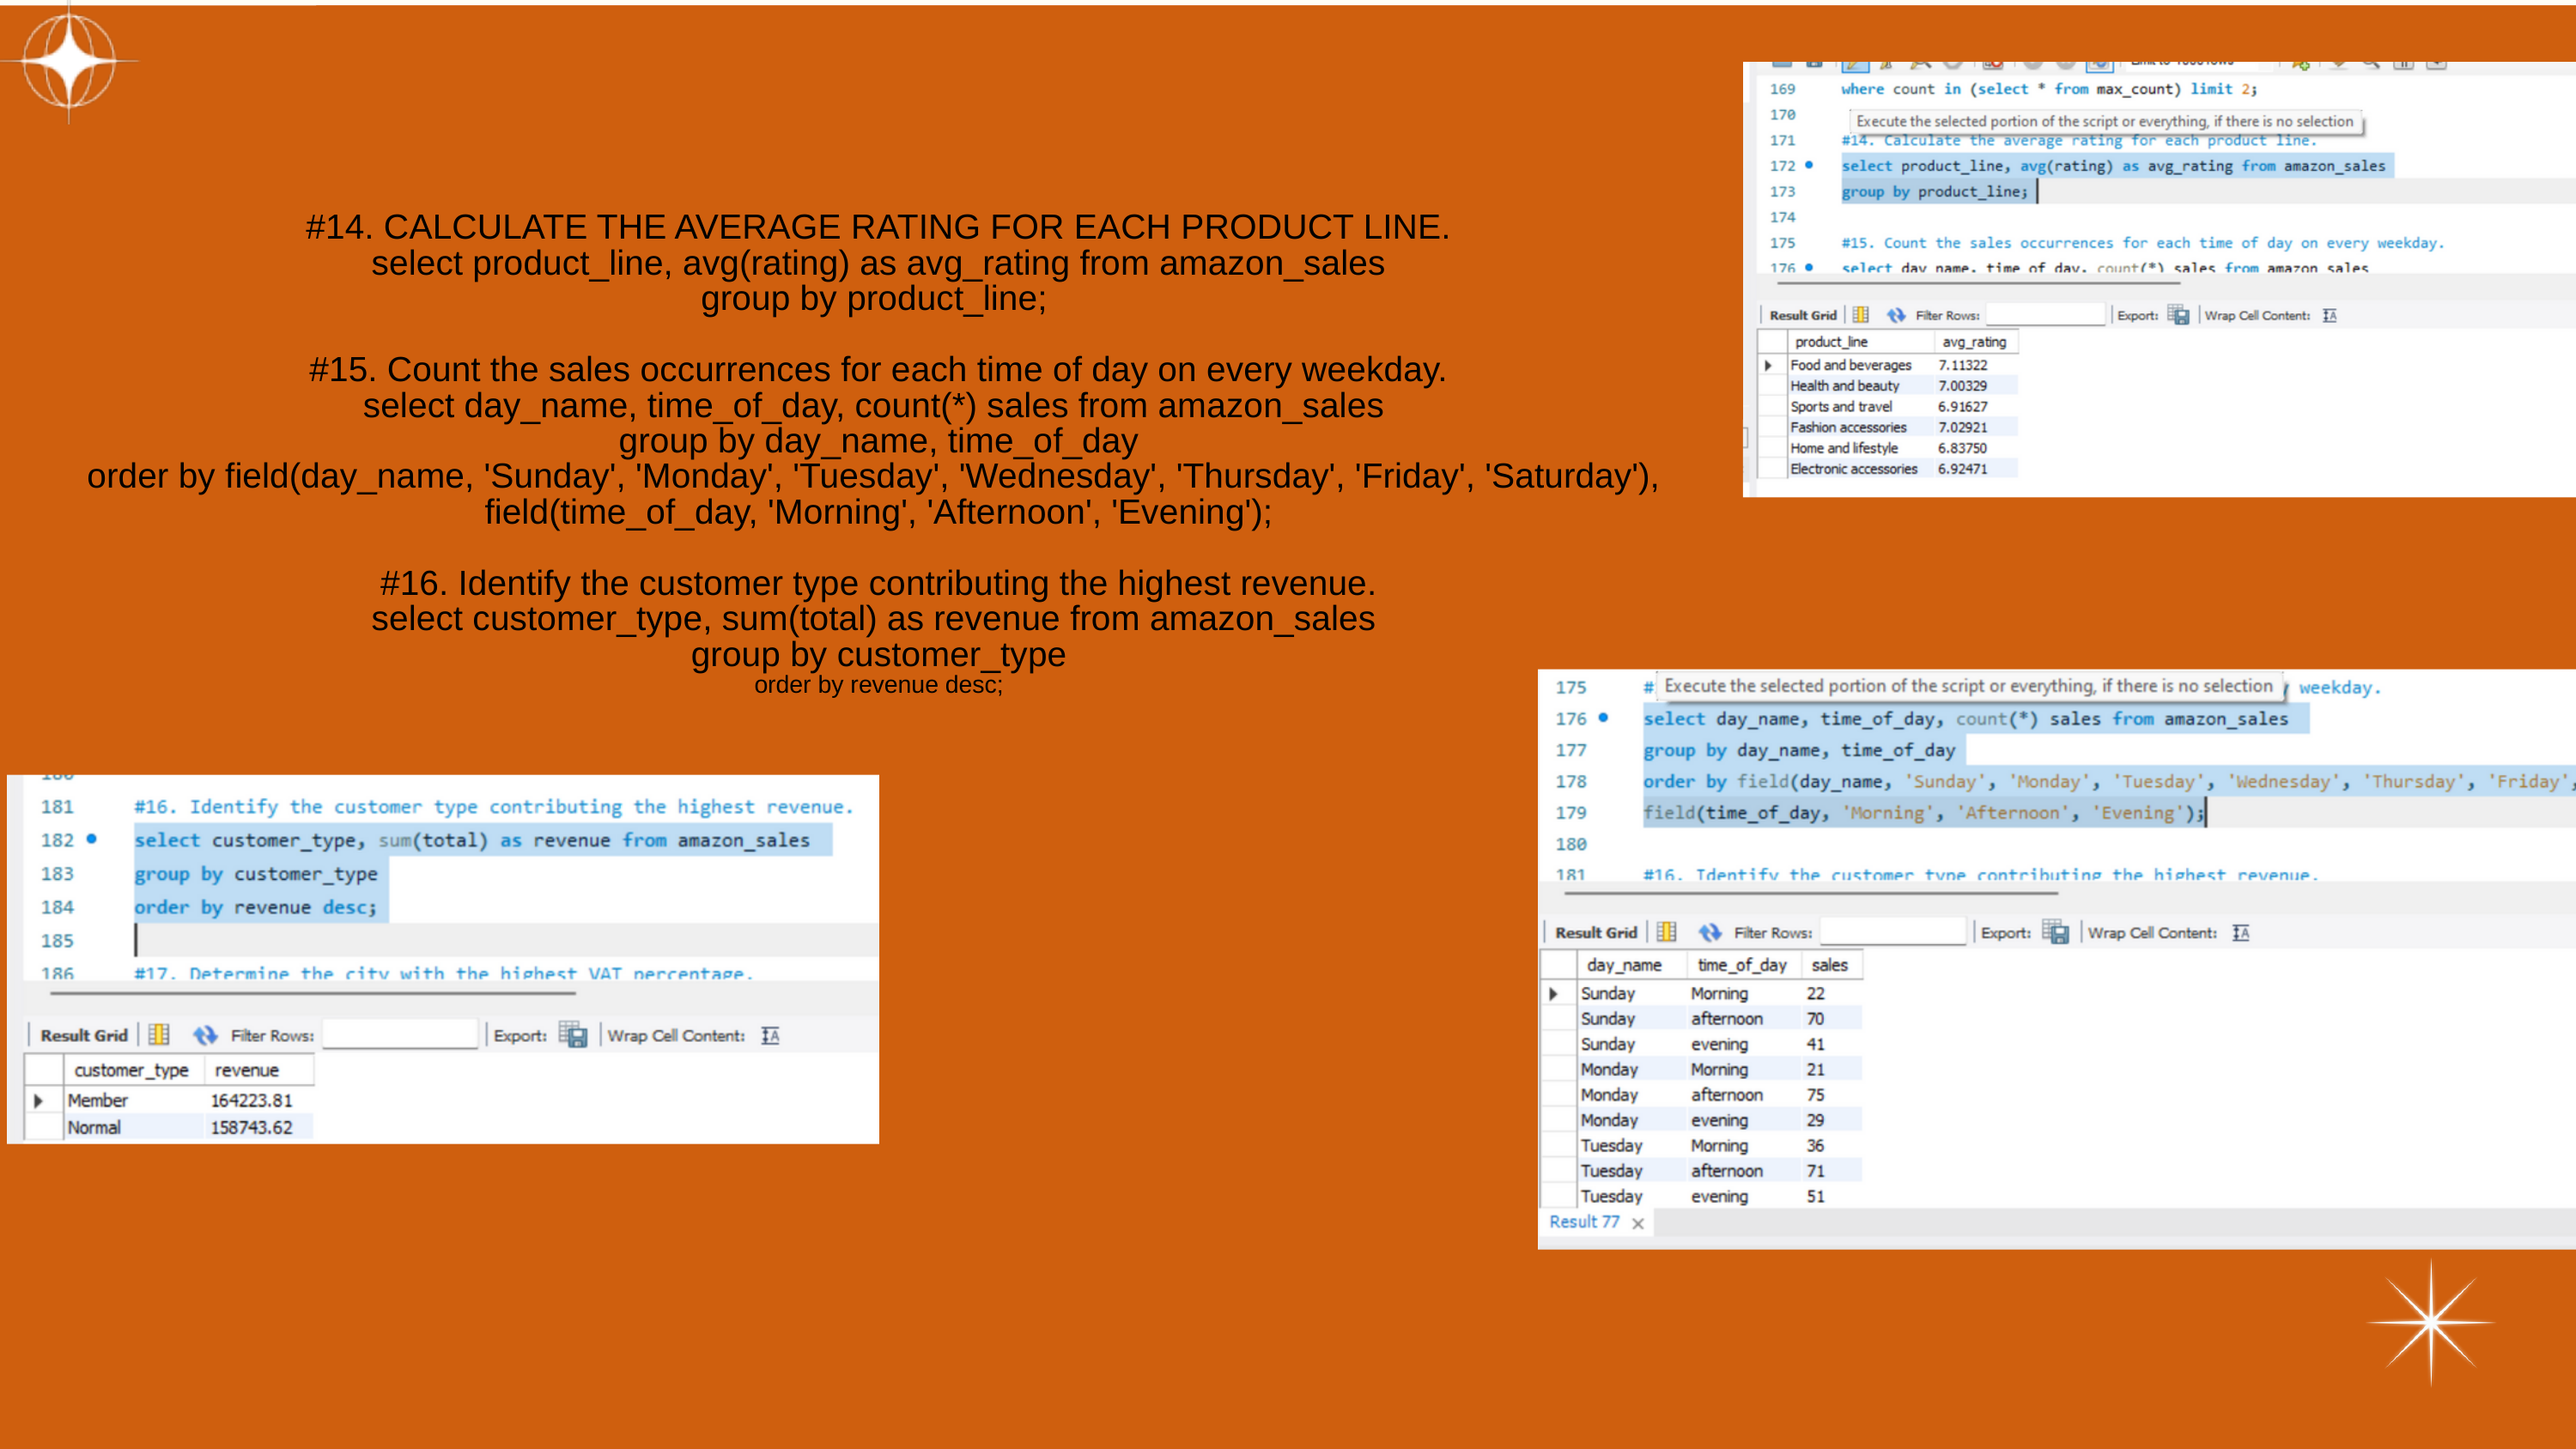

#14. CALCULATE THE AVERAGE RATING FOR EACH PRODUCT LINE.
select product_line, avg(rating) as avg_rating from amazon_sales
group by product_line;

#15. Count the sales occurrences for each time of day on every weekday.
select day_name, time_of_day, count(*) sales from amazon_sales
group by day_name, time_of_day
order by field(day_name, 'Sunday', 'Monday', 'Tuesday', 'Wednesday', 'Thursday', 'Friday', 'Saturday'),
field(time_of_day, 'Morning', 'Afternoon', 'Evening');

#16. Identify the customer type contributing the highest revenue.
select customer_type, sum(total) as revenue from amazon_sales
group by customer_type
order by revenue desc;